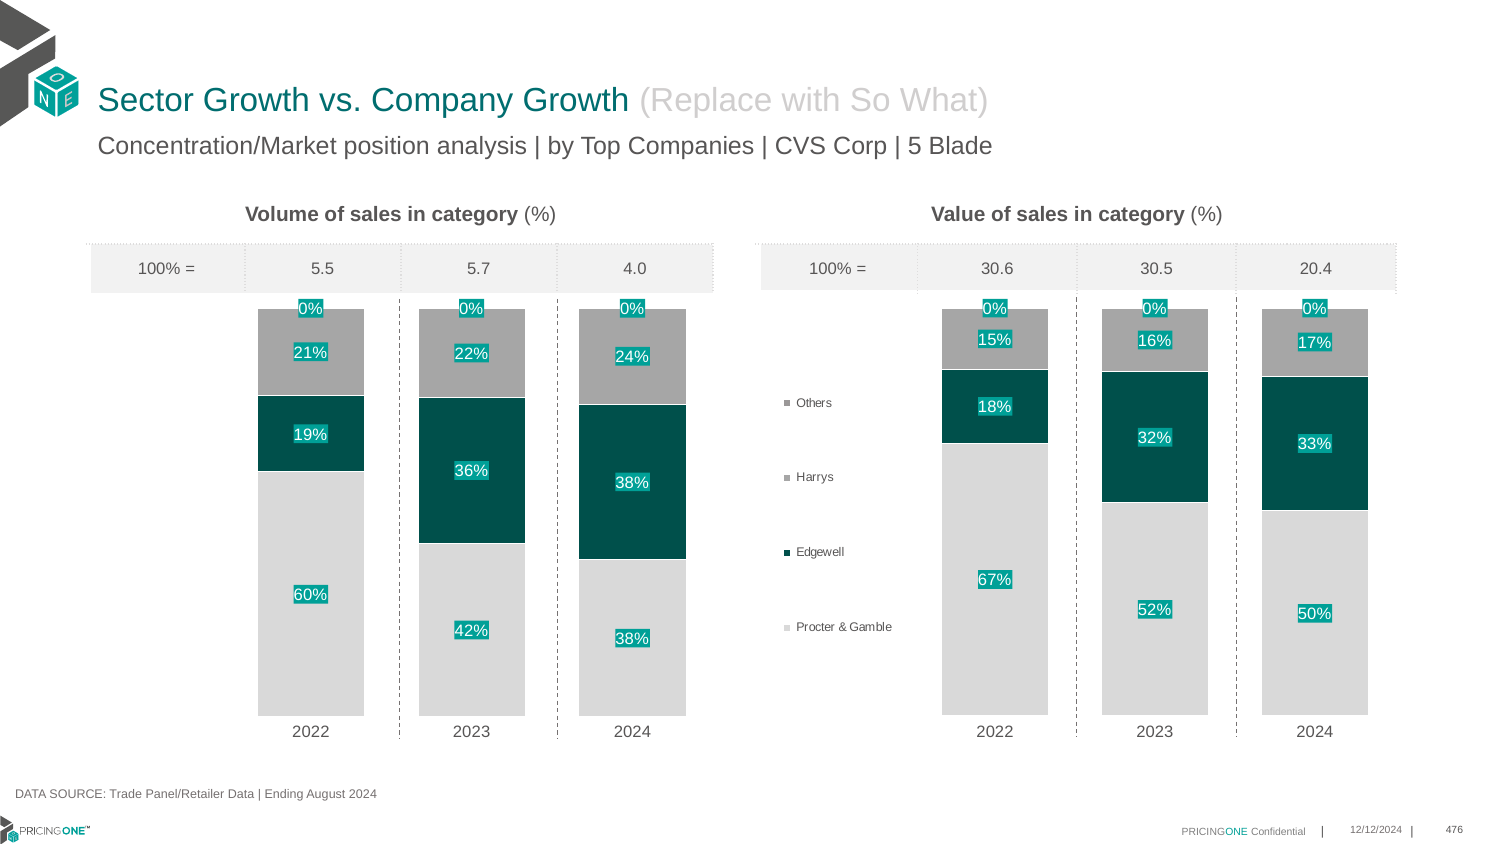

# Sector Growth vs. Company Growth (Replace with So What)
Concentration/Market position analysis | by Top Companies | CVS Corp | 5 Blade
| Volume of sales in category (%) |  |  |  |
| --- | --- | --- | --- |
| 100% = | 5.5 | 5.7 | 4.0 |
| Value of sales in category (%) |  |  |  |
| --- | --- | --- | --- |
| 100% = | 30.6 | 30.5 | 20.4 |

### Chart

| Category | Procter & Gamble | Edgewell | Harrys | Others |
|---|---|---|---|---|
| 2022 | 0.5988751842511291 | 0.1875189690276798 | 0.21319718542235888 | 0.000408661298832215 |
| 2023 | 0.4244669529837651 | 0.3559882399800055 | 0.21938778303840553 | 0.00015702399782391942 |
| 2024 | 0.3844515535962655 | 0.3803911826902101 | 0.23511212045935154 | 4.514325417291379e-05 |

### Chart

| Category | Procter & Gamble | Edgewell | Harrys | Others |
|---|---|---|---|---|
| 2022 | 0.6686002348876081 | 0.18067099719350518 | 0.15054802471606019 | 0.00018074320282650684 |
| 2023 | 0.5224451841075067 | 0.3217739157896455 | 0.1557124026668641 | 6.849743598365645e-05 |
| 2024 | 0.5029622997622684 | 0.33053960539740124 | 0.16645890158450985 | 3.919325582050469e-05 |
DATA SOURCE: Trade Panel/Retailer Data | Ending August 2024

12/12/2024
476